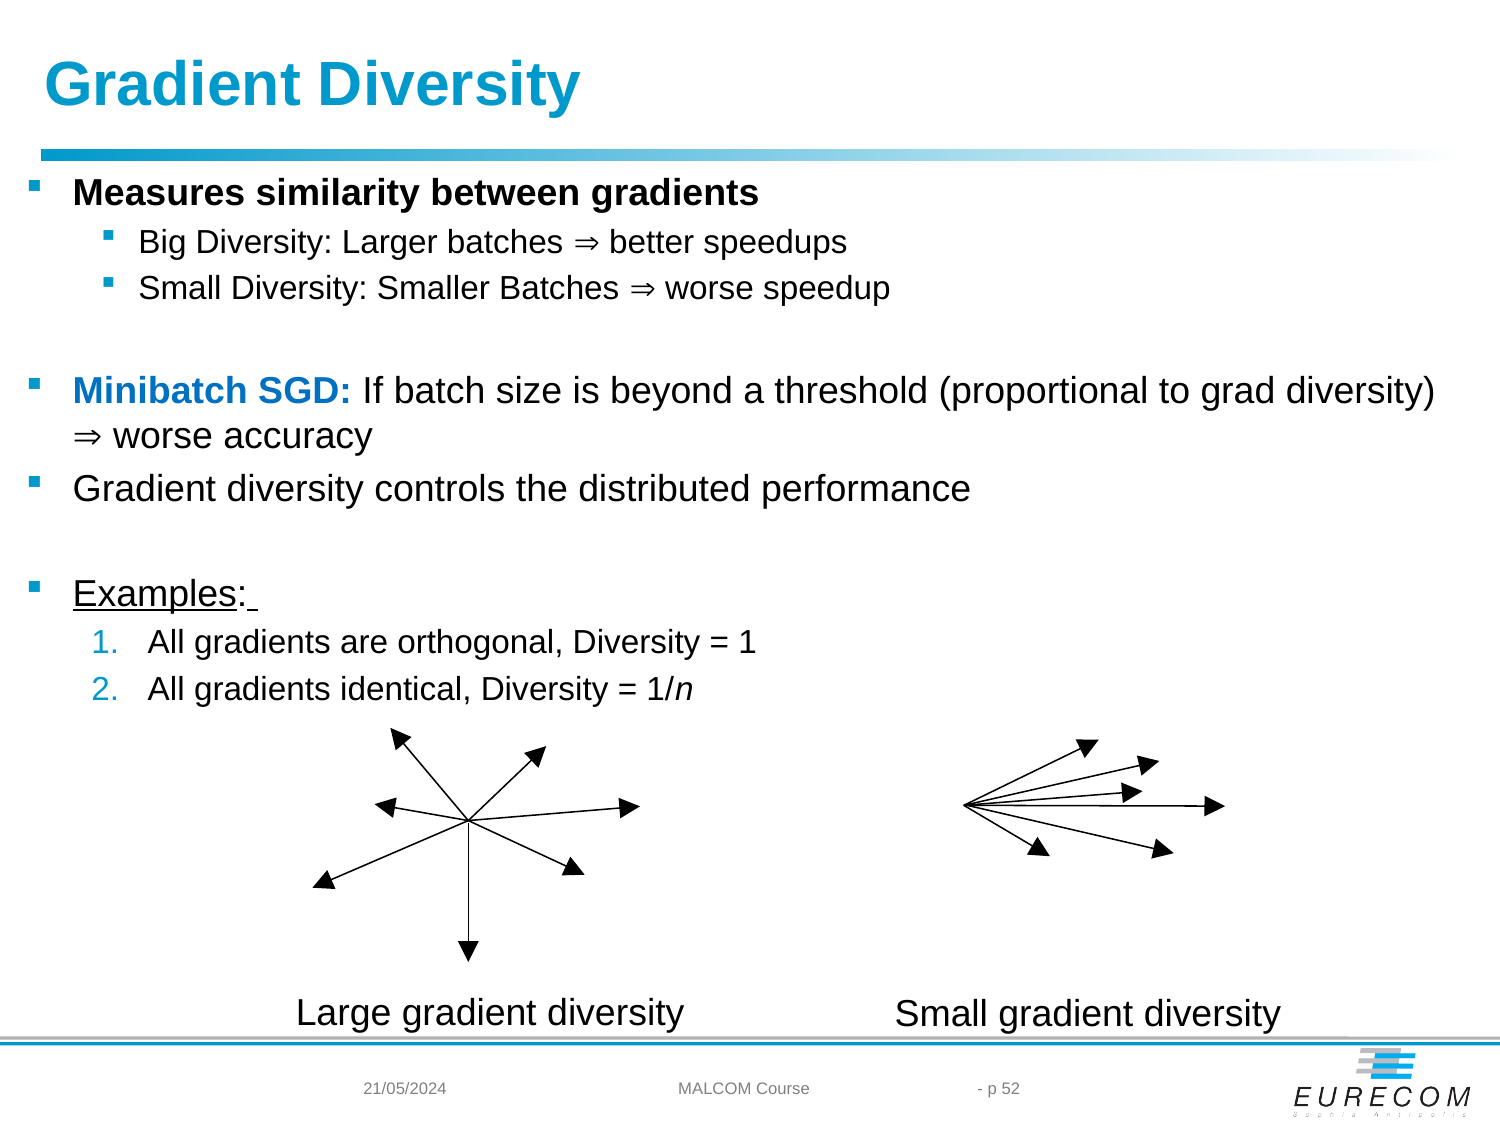

Gradient Diversity
Measures similarity between gradients
Big Diversity: Larger batches ⇒ better speedups
Small Diversity: Smaller Batches ⇒ worse speedup

Minibatch SGD: If batch size is beyond a threshold (proportional to grad diversity) ⇒ worse accuracy
Gradient diversity controls the distributed performance

Examples:
All gradients are orthogonal, Diversity = 1
All gradients identical, Diversity = 1/n

Large gradient diversity
Small gradient diversity
21/05/2024
MALCOM Course
- p 52